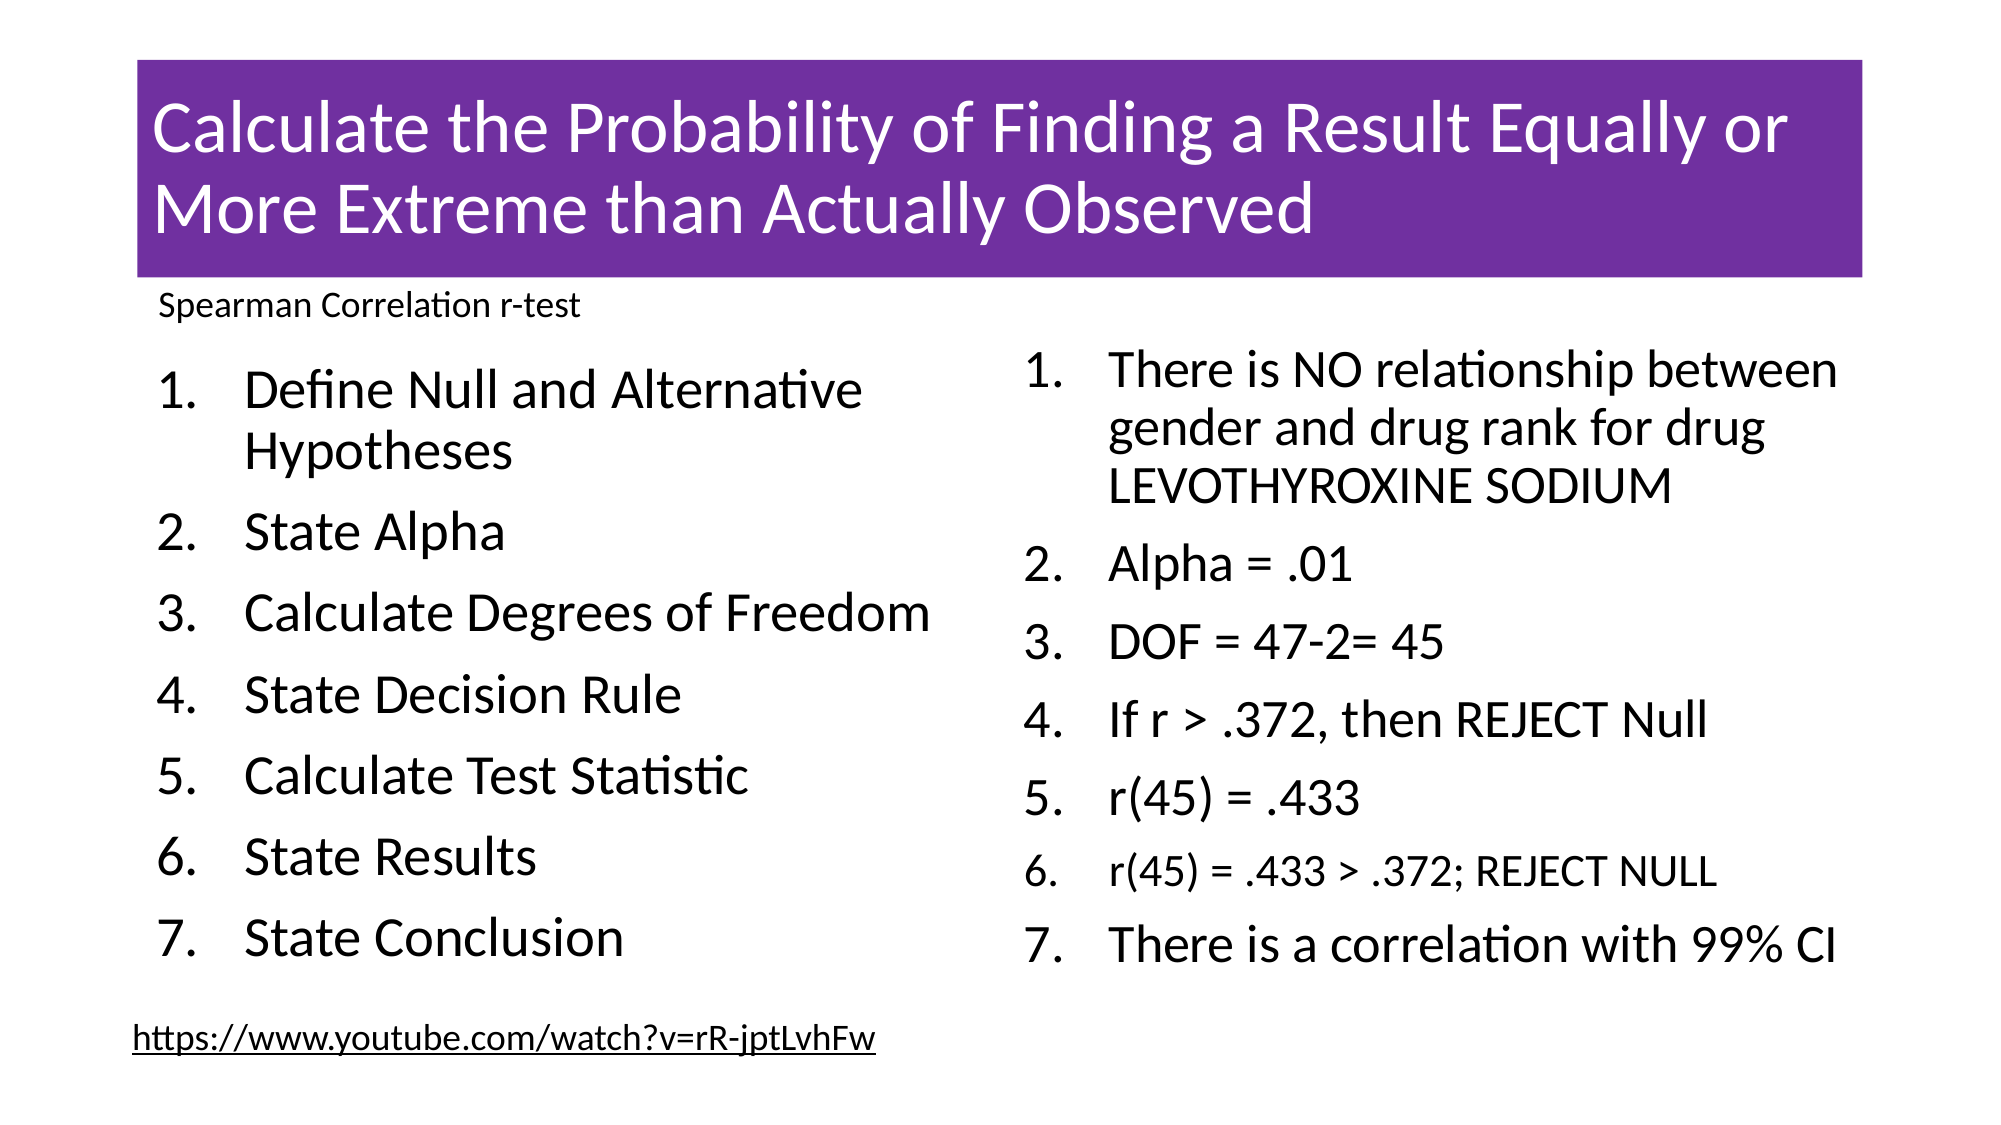

# Calculate the Probability of Finding a Result Equally or More Extreme than Actually Observed
Spearman Correlation r-test
There is NO relationship between gender and drug rank for drug LEVOTHYROXINE SODIUM
Alpha = .01
DOF = 47-2= 45
If r > .372, then REJECT Null
r(45) = .433
r(45) = .433 > .372; REJECT NULL
There is a correlation with 99% CI
Define Null and Alternative Hypotheses
State Alpha
Calculate Degrees of Freedom
State Decision Rule
Calculate Test Statistic
State Results
State Conclusion
https://www.youtube.com/watch?v=rR-jptLvhFw